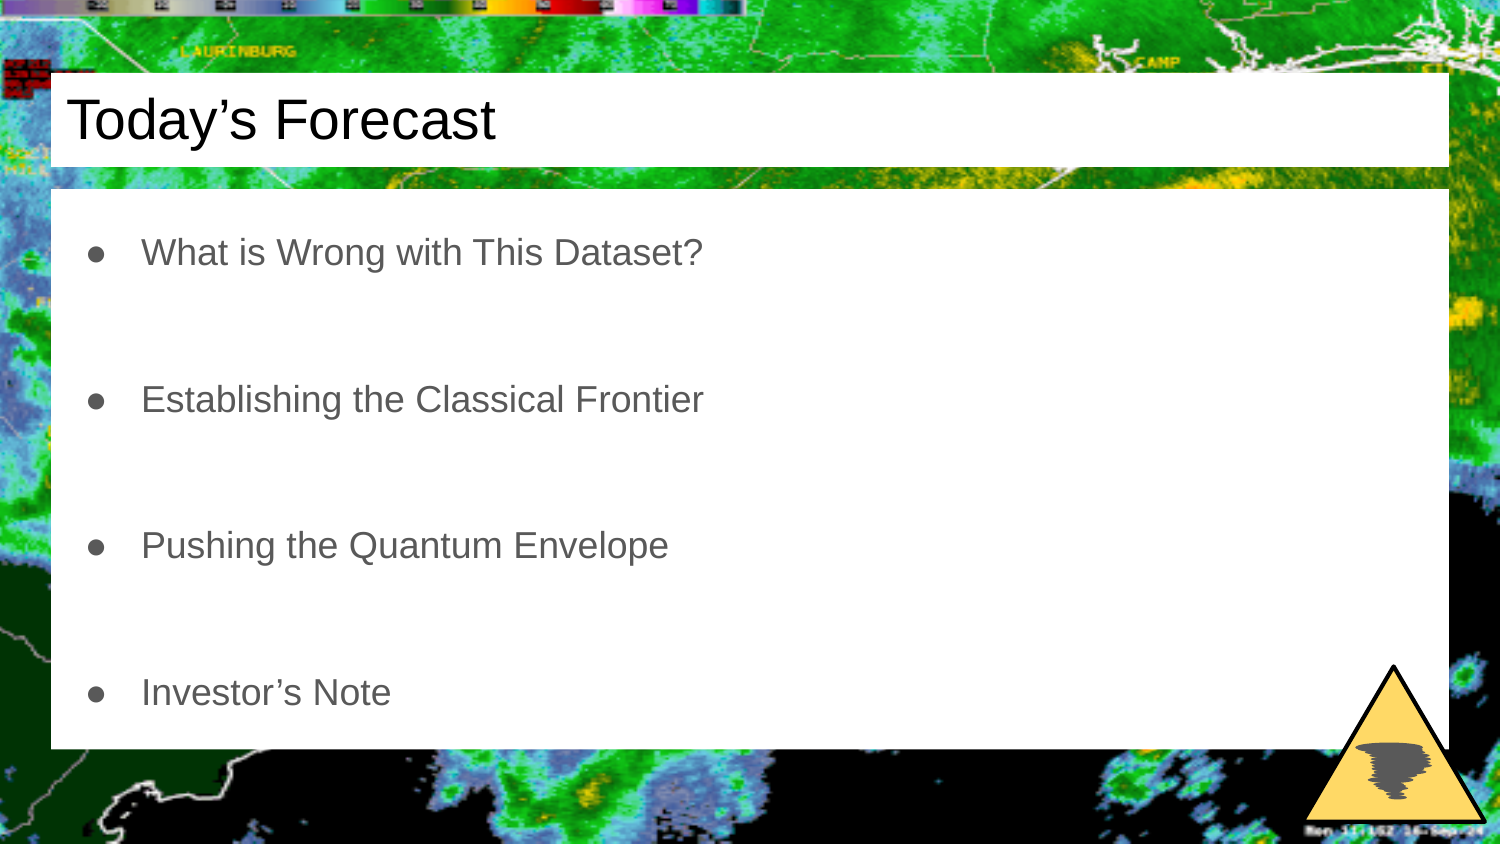

# Today’s Forecast
What is Wrong with This Dataset?

Establishing the Classical Frontier

Pushing the Quantum Envelope

Investor’s Note